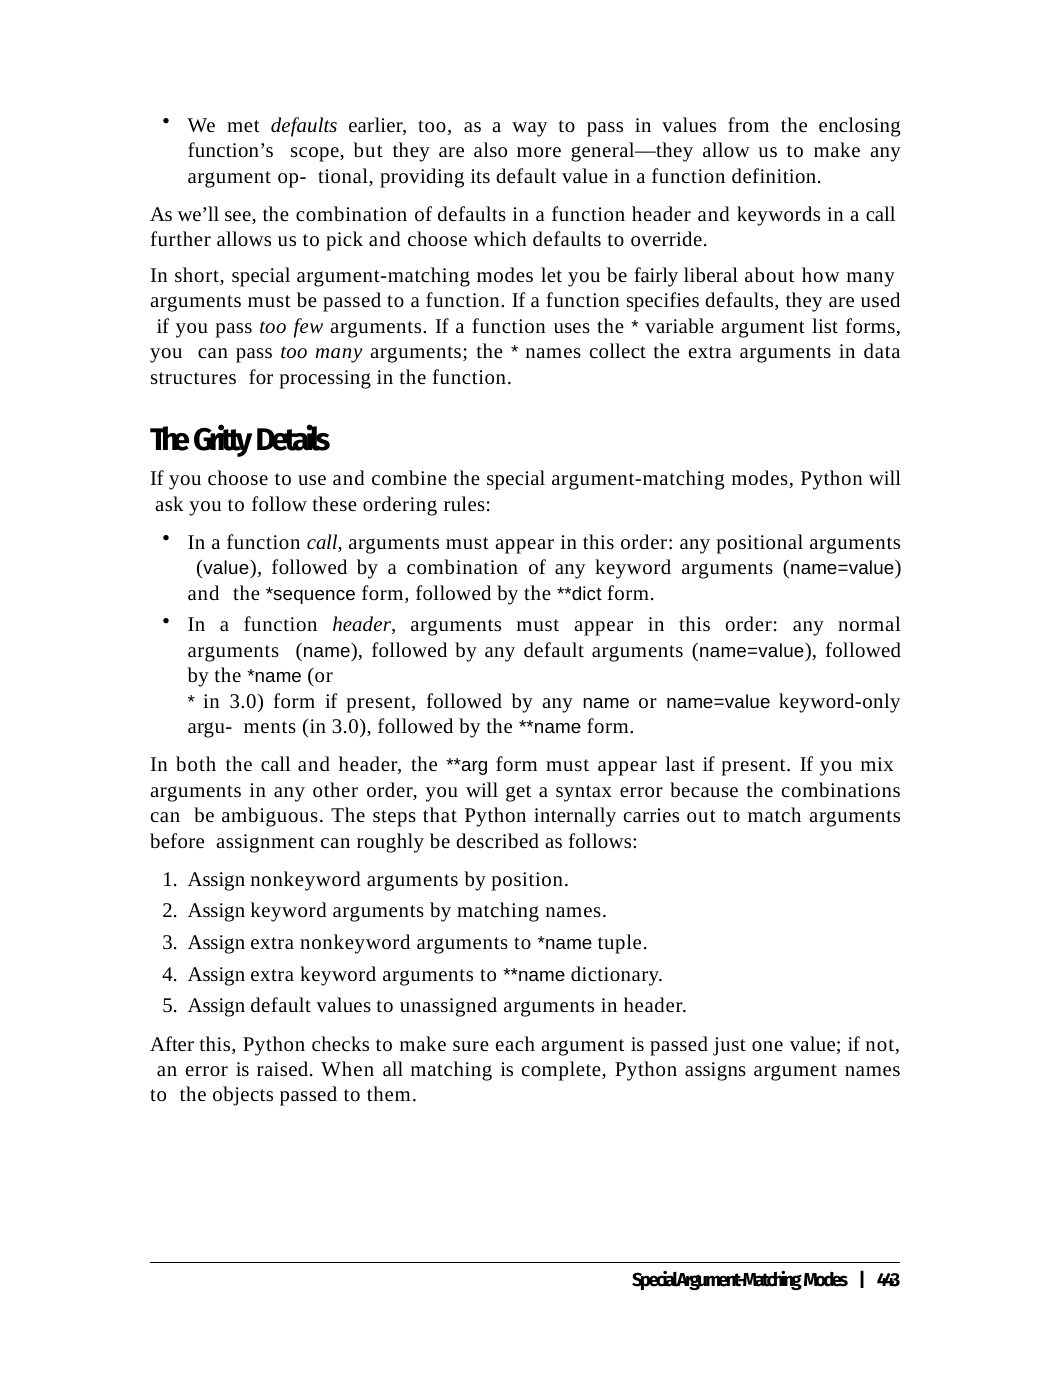

We met defaults earlier, too, as a way to pass in values from the enclosing function’s  scope, but they are also more general—they allow us to make any argument op-  tional, providing its default value in a function definition.
As we’ll see, the combination of defaults in a function header and keywords in a call  further allows us to pick and choose which defaults to override.
In short, special argument-matching modes let you be fairly liberal about how many  arguments must be passed to a function. If a function specifies defaults, they are used  if you pass too few arguments. If a function uses the * variable argument list forms, you  can pass too many arguments; the * names collect the extra arguments in data structures  for processing in the function.

The Gritty Details
If you choose to use and combine the special argument-matching modes, Python will  ask you to follow these ordering rules:
In a function call, arguments must appear in this order: any positional arguments  (value), followed by a combination of any keyword arguments (name=value) and  the *sequence form, followed by the **dict form.
In a function header, arguments must appear in this order: any normal arguments  (name), followed by any default arguments (name=value), followed by the *name (or
* in 3.0) form if present, followed by any name or name=value keyword-only argu-  ments (in 3.0), followed by the **name form.
In both the call and header, the **arg form must appear last if present. If you mix  arguments in any other order, you will get a syntax error because the combinations can  be ambiguous. The steps that Python internally carries out to match arguments before  assignment can roughly be described as follows:
Assign nonkeyword arguments by position.
Assign keyword arguments by matching names.
Assign extra nonkeyword arguments to *name tuple.
Assign extra keyword arguments to **name dictionary.
Assign default values to unassigned arguments in header.
After this, Python checks to make sure each argument is passed just one value; if not,  an error is raised. When all matching is complete, Python assigns argument names to  the objects passed to them.

Special Argument-Matching Modes  | 443